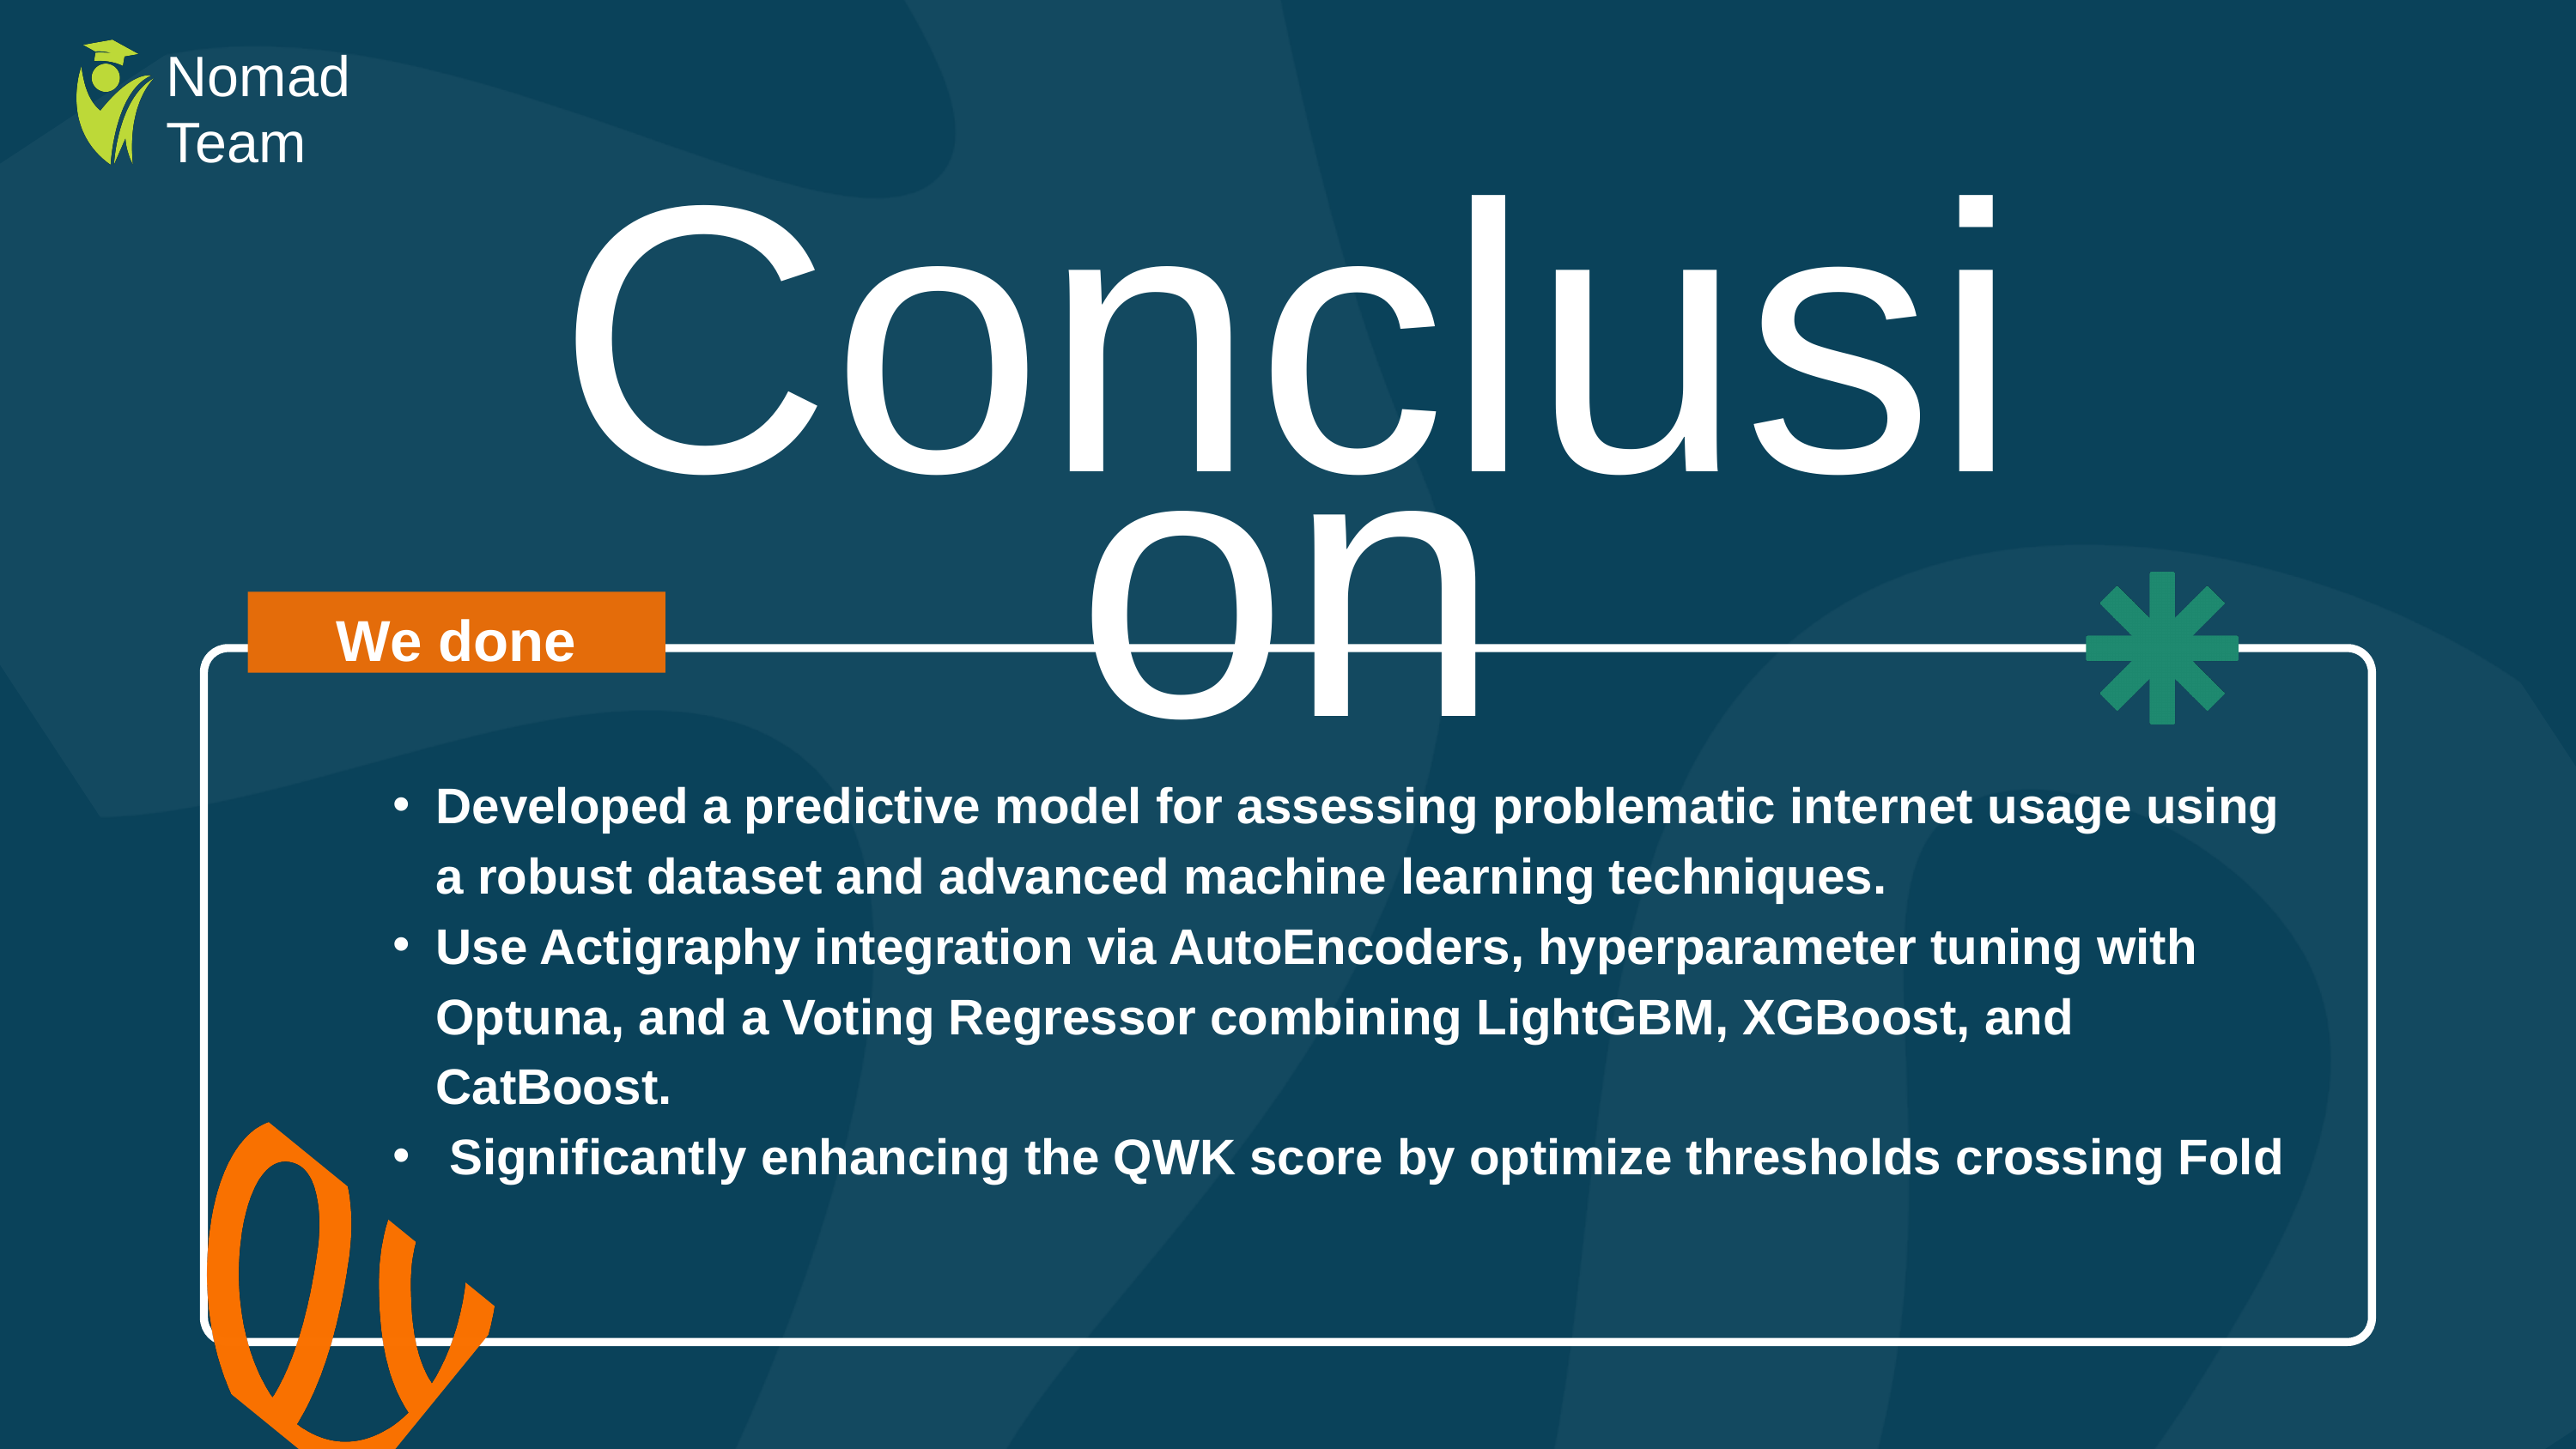

Nomad Team
Conclusion

We done

Developed a predictive model for assessing problematic internet usage using a robust dataset and advanced machine learning techniques.
Use Actigraphy integration via AutoEncoders, hyperparameter tuning with Optuna, and a Voting Regressor combining LightGBM, XGBoost, and CatBoost.
 Significantly enhancing the QWK score by optimize thresholds crossing Fold